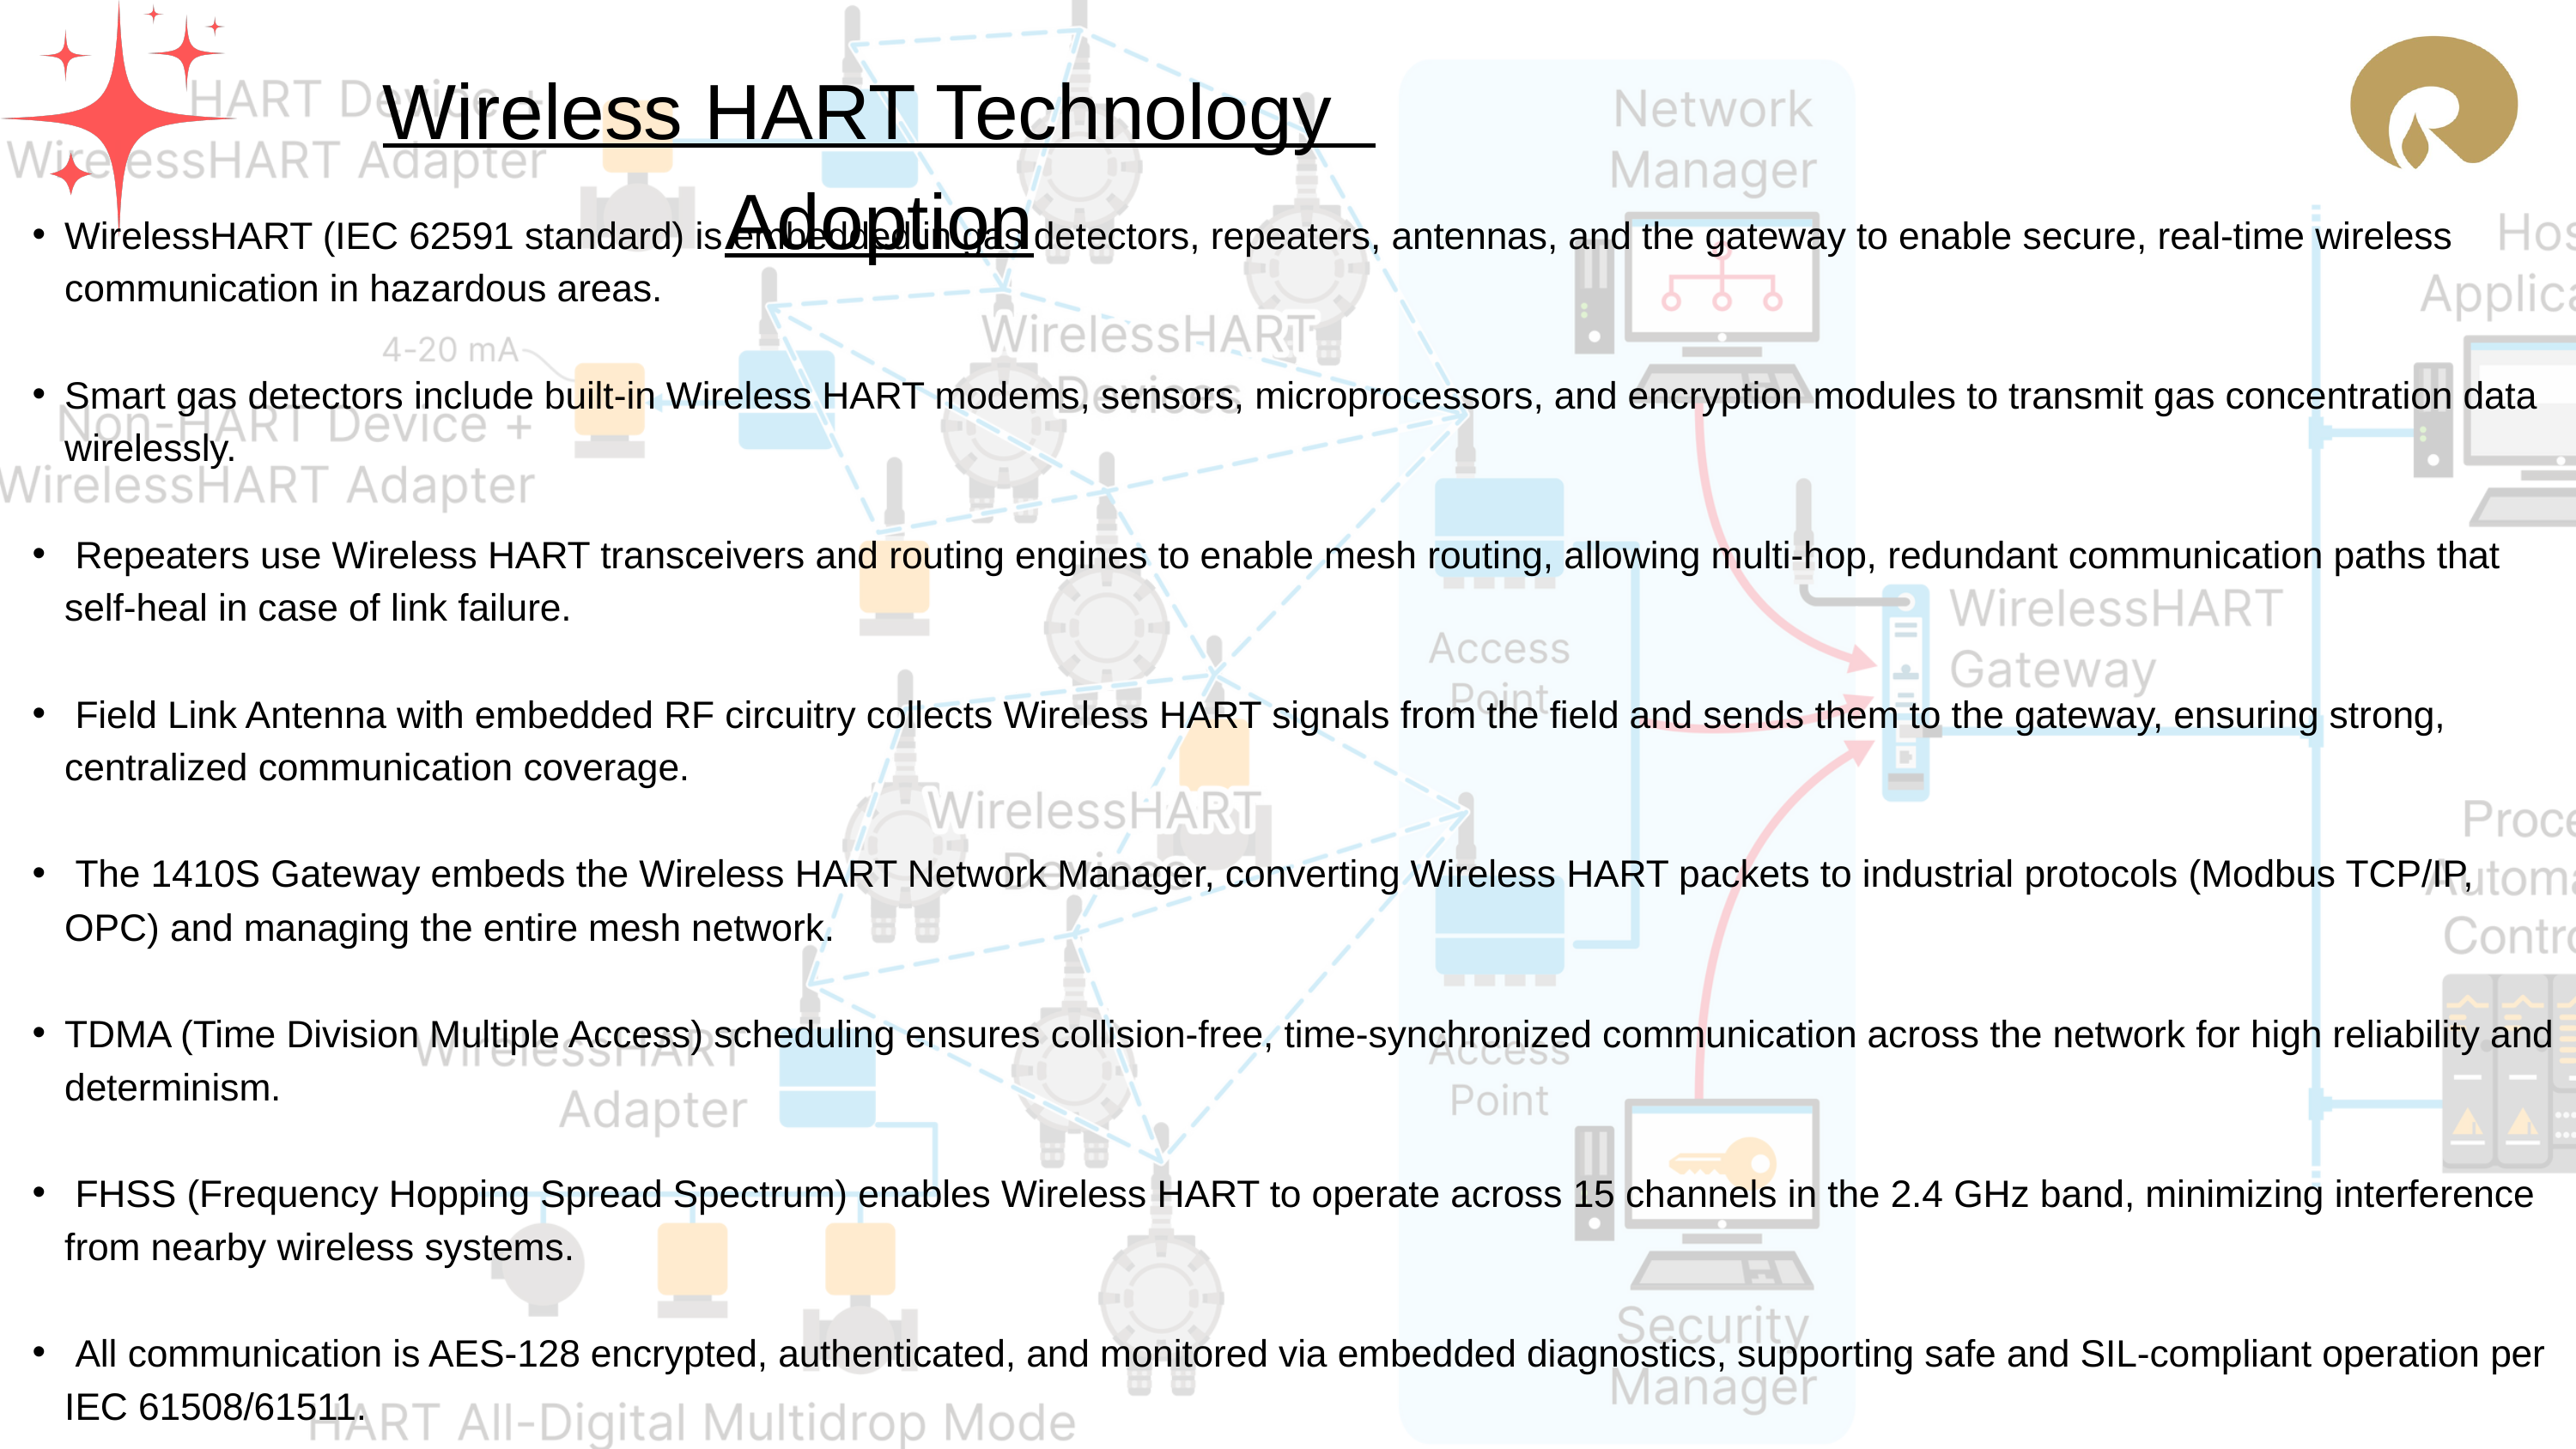

Wireless HART Technology   Adoption
WirelessHART (IEC 62591 standard) is embedded in gas detectors, repeaters, antennas, and the gateway to enable secure, real-time wireless communication in hazardous areas.

Smart gas detectors include built-in Wireless HART modems, sensors, microprocessors, and encryption modules to transmit gas concentration data wirelessly.

 Repeaters use Wireless HART transceivers and routing engines to enable mesh routing, allowing multi-hop, redundant communication paths that self-heal in case of link failure.

 Field Link Antenna with embedded RF circuitry collects Wireless HART signals from the field and sends them to the gateway, ensuring strong, centralized communication coverage.

 The 1410S Gateway embeds the Wireless HART Network Manager, converting Wireless HART packets to industrial protocols (Modbus TCP/IP, OPC) and managing the entire mesh network.

TDMA (Time Division Multiple Access) scheduling ensures collision-free, time-synchronized communication across the network for high reliability and determinism.

 FHSS (Frequency Hopping Spread Spectrum) enables Wireless HART to operate across 15 channels in the 2.4 GHz band, minimizing interference from nearby wireless systems.

 All communication is AES-128 encrypted, authenticated, and monitored via embedded diagnostics, supporting safe and SIL-compliant operation per IEC 61508/61511.